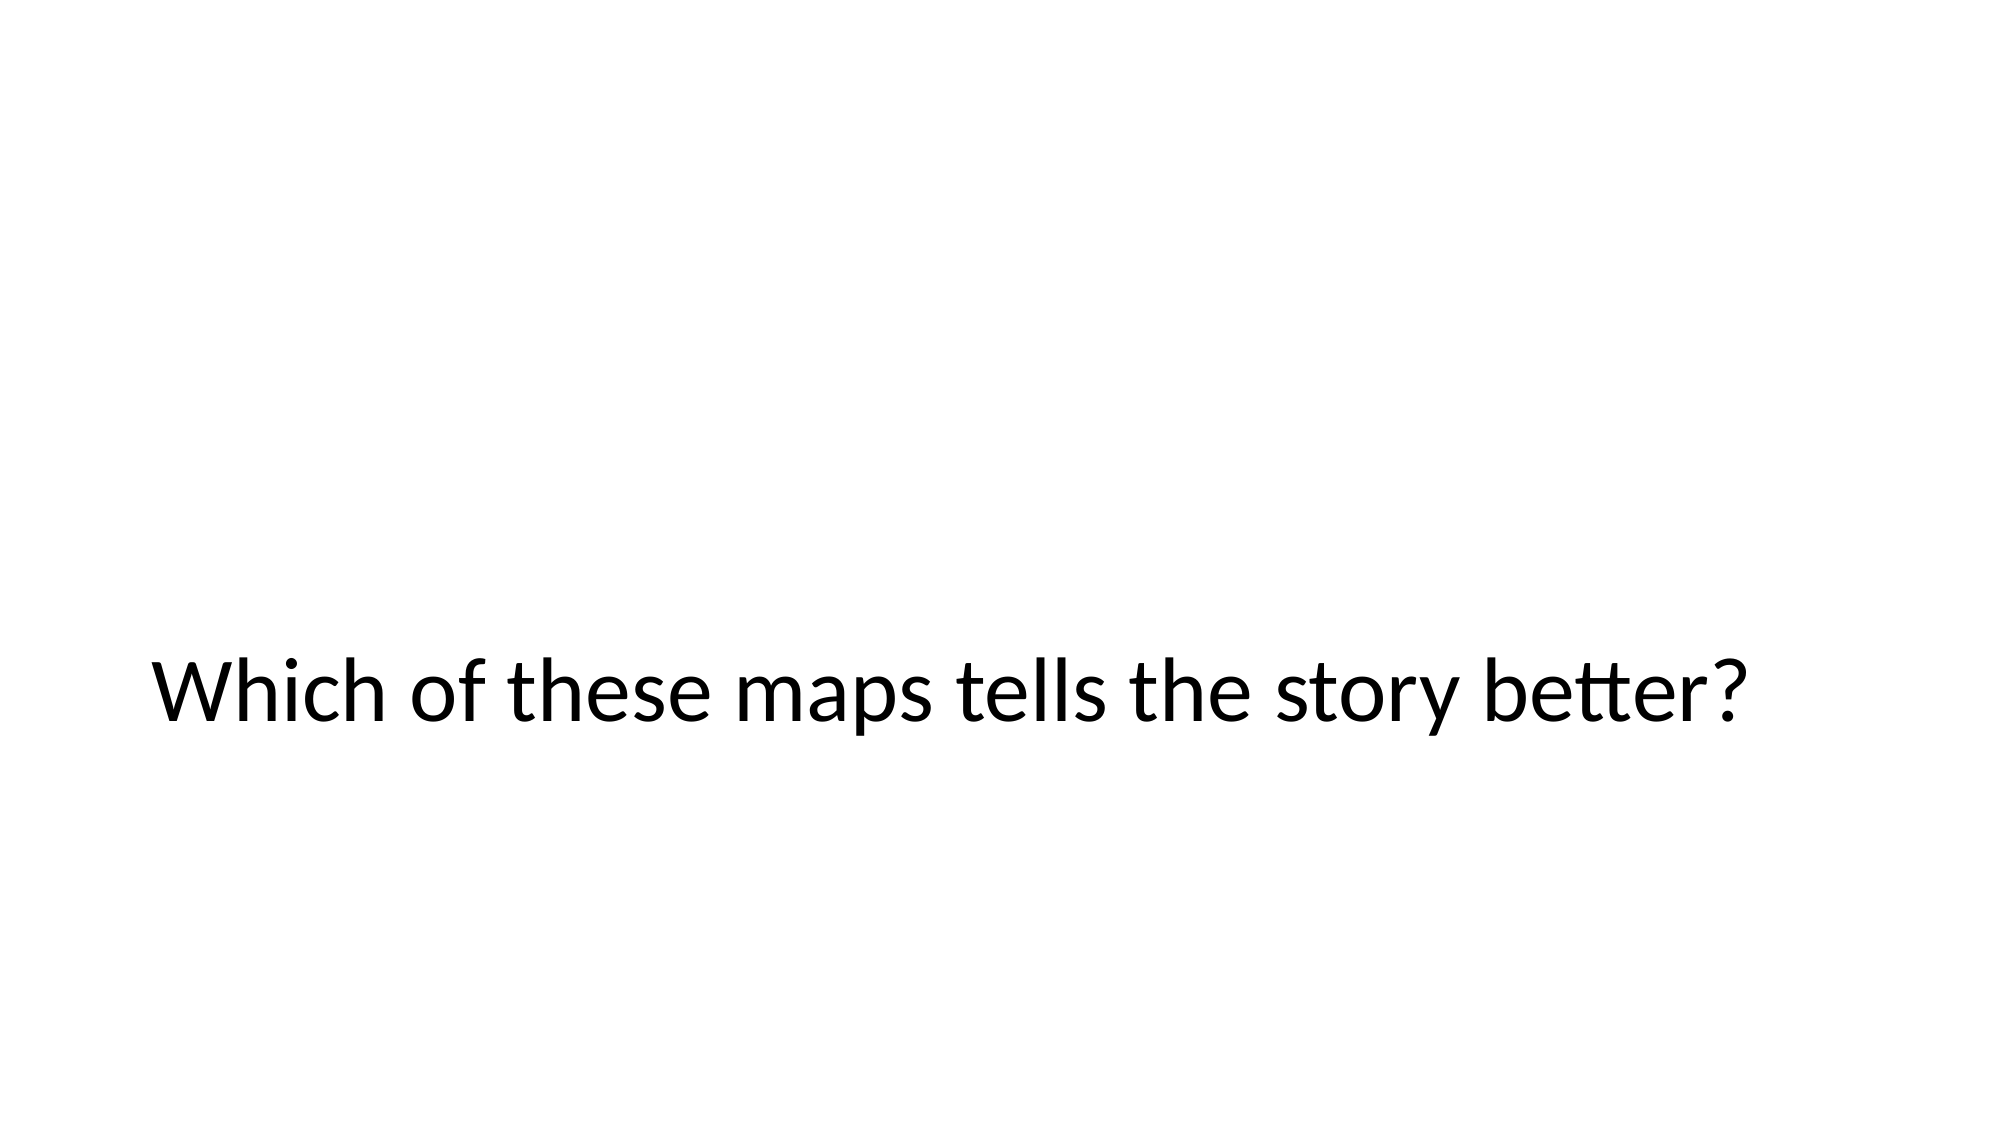

# Which of these maps tells the story better?